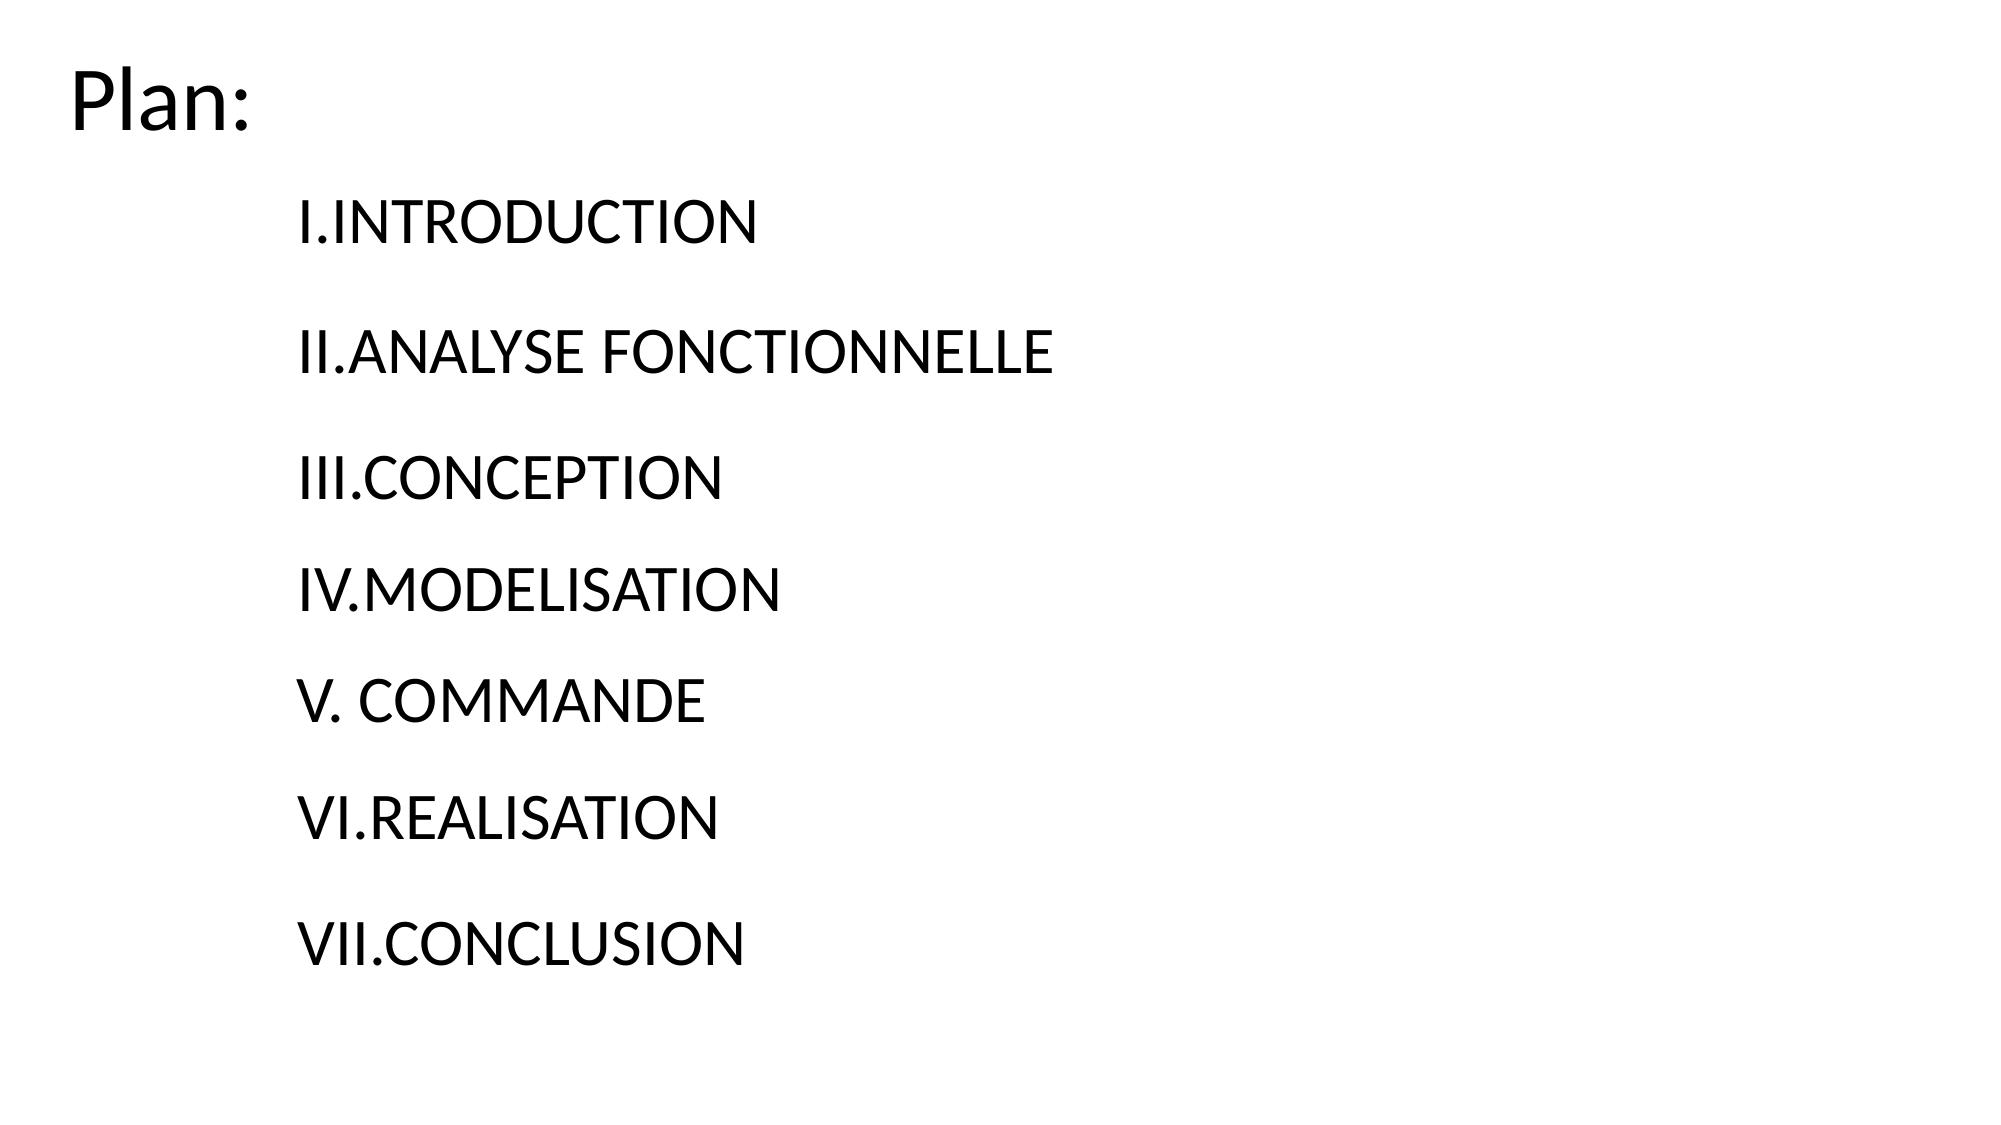

# Plan:
I.INTRODUCTION
II.ANALYSE FONCTIONNELLE
III.CONCEPTION
IV.MODELISATION
V. COMMANDE
VI.REALISATION
VII.CONCLUSION